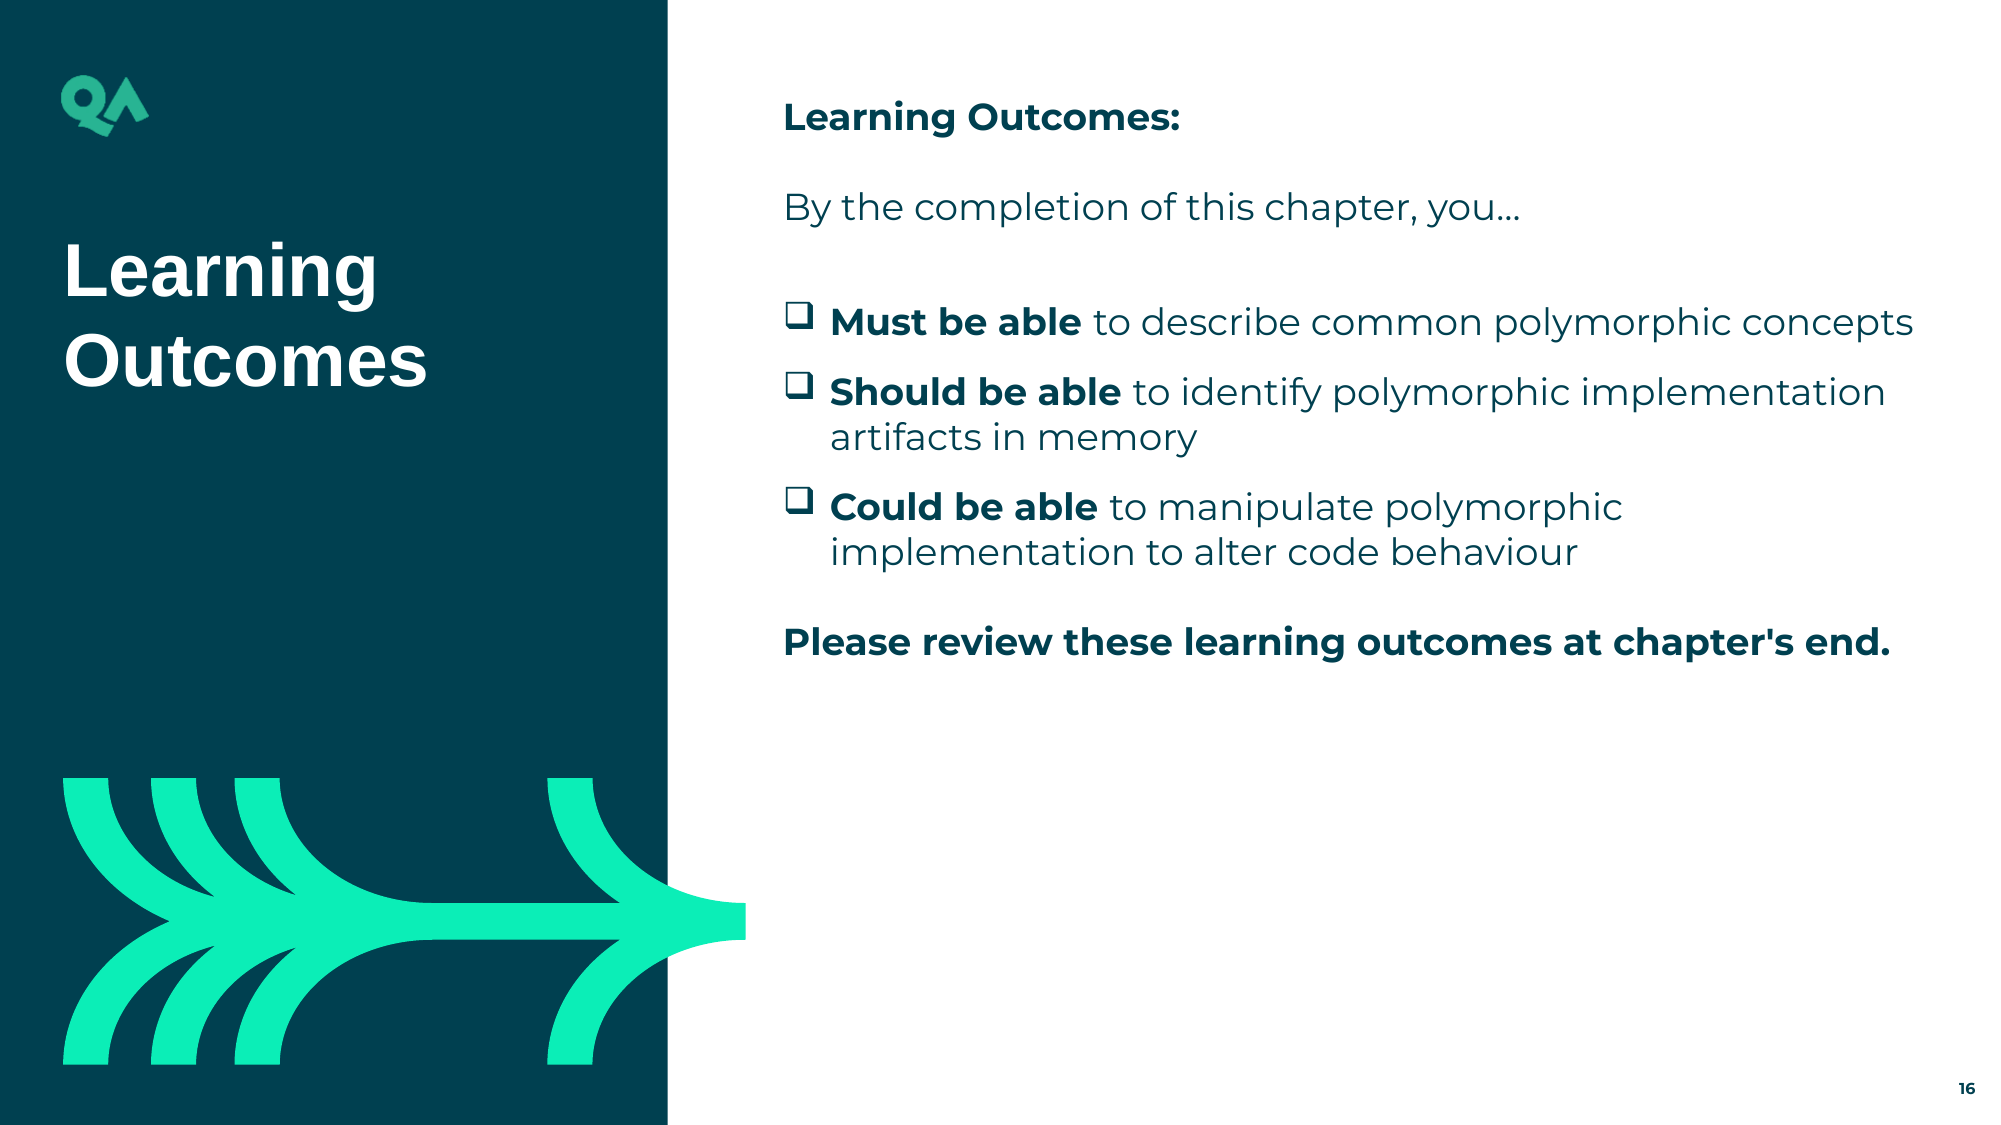

Learning Outcomes:

By the completion of this chapter, you…

Must be able to describe common polymorphic concepts
Should be able to identify polymorphic implementation artifacts in memory
Could be able to manipulate polymorphic implementation to alter code behaviour

Please review these learning outcomes at chapter's end.

Learning Outcomes
16